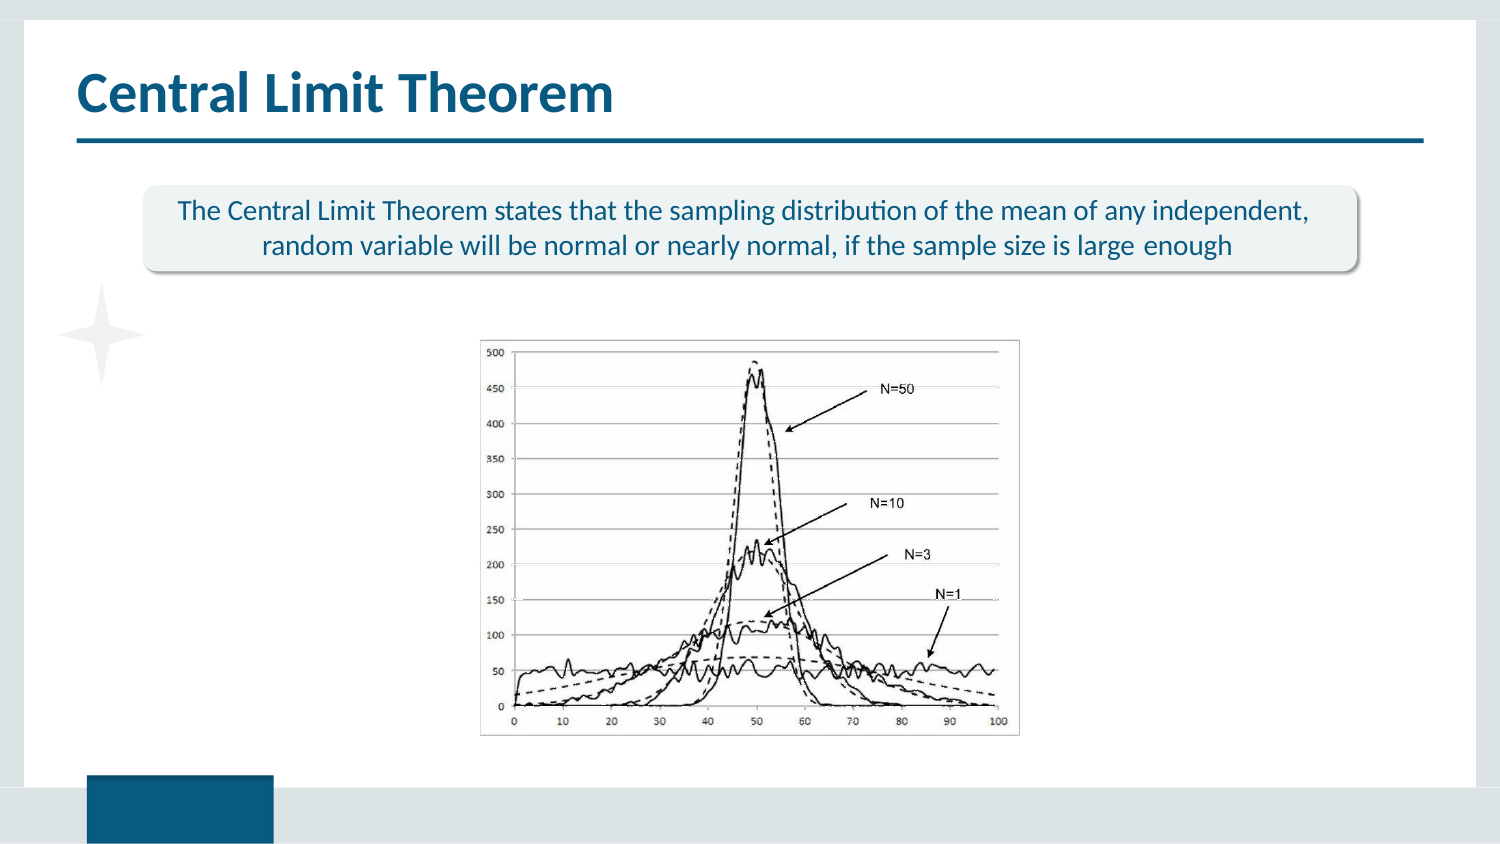

Central Limit Theorem

The Central Limit Theorem states that the sampling distribution of the mean of any independent,  random variable will be normal or nearly normal, if the sample size is large enough